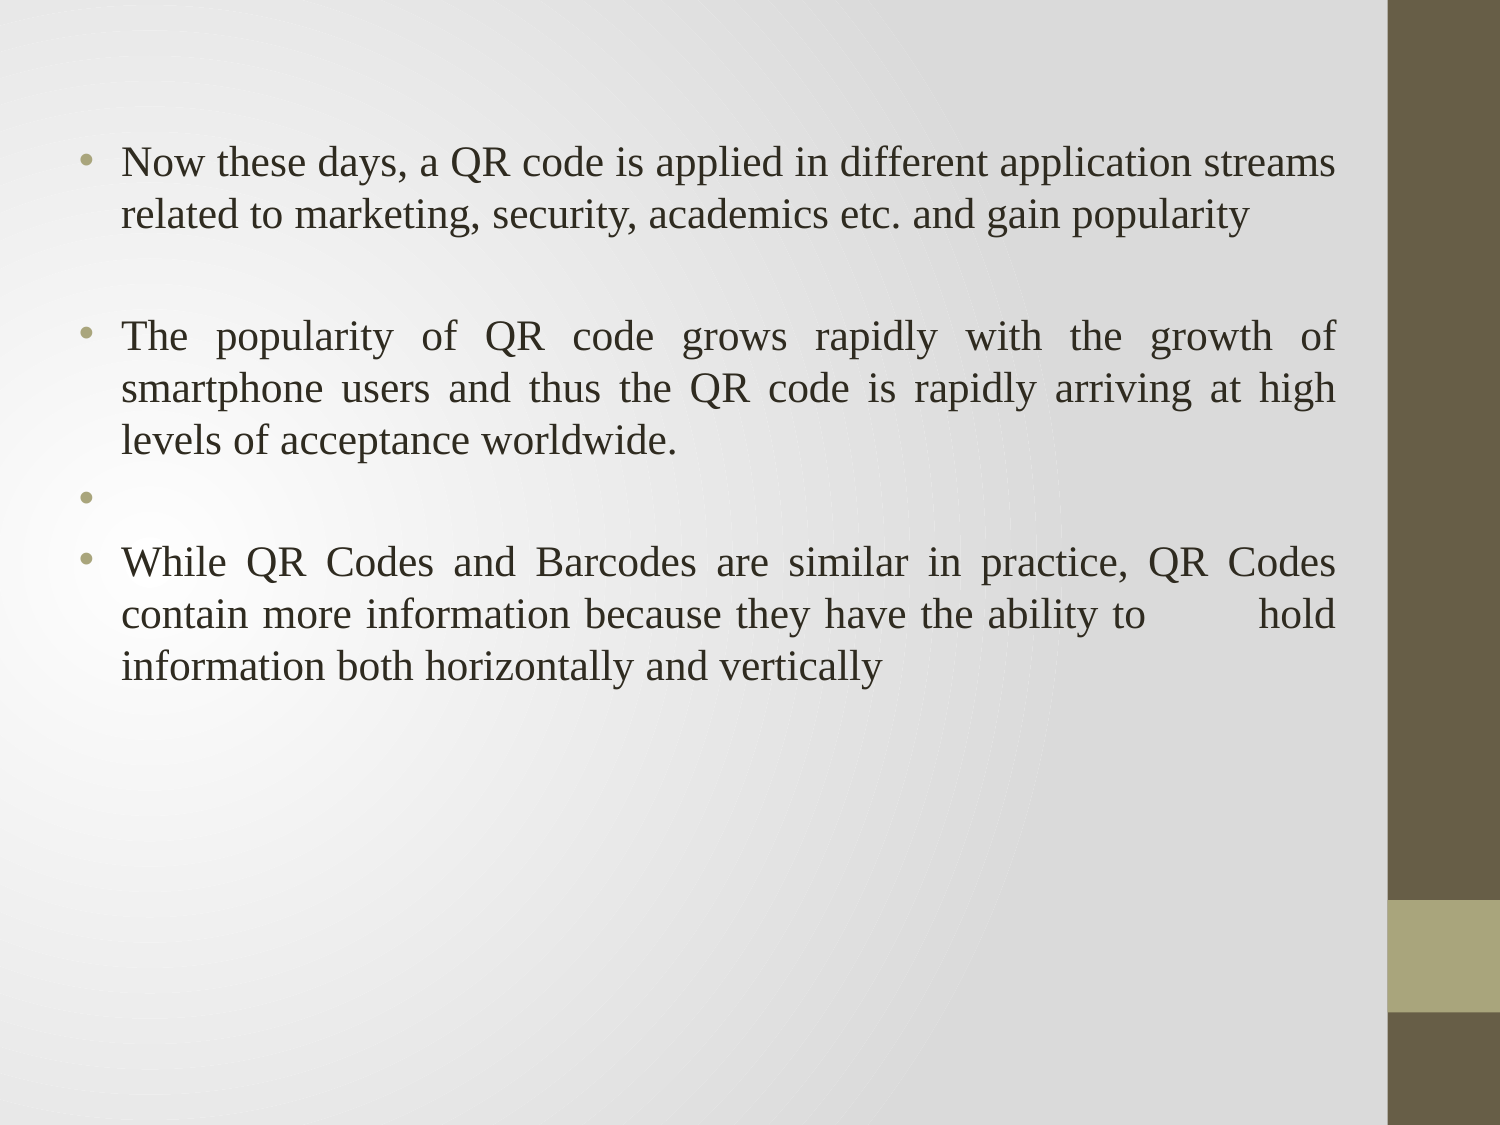

Now these days, a QR code is applied in different application streams related to marketing, security, academics etc. and gain popularity

The popularity of QR code grows rapidly with the growth of smartphone users and thus the QR code is rapidly arriving at high levels of acceptance worldwide.

While QR Codes and Barcodes are similar in practice, QR Codes contain more information because they have the ability to        hold information both horizontally and vertically